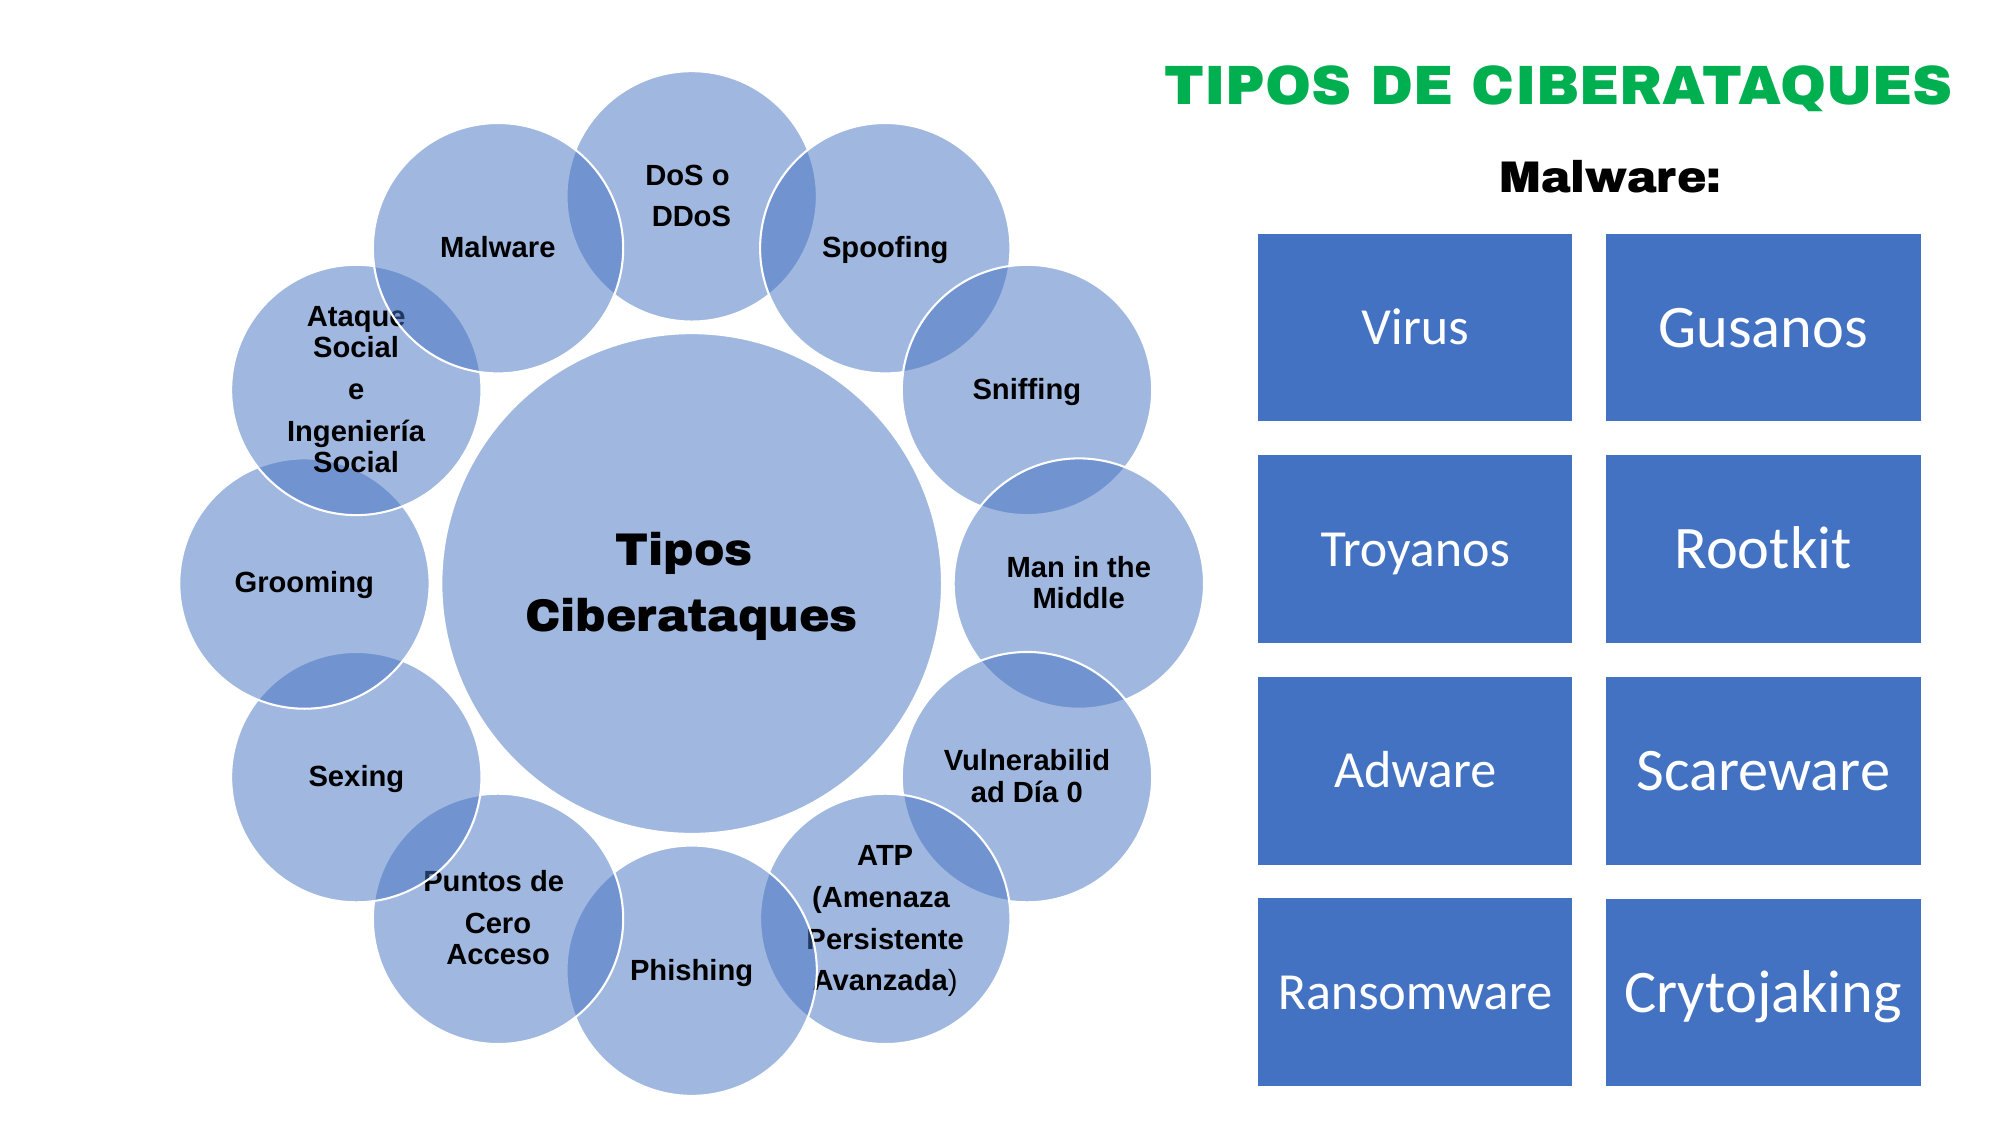

TIPOS DE CIBERATAQUES

DoS o
DDoS

Malware
Spoofing

Ataque Social
e
Ingeniería Social
Sniffing

Tipos
Ciberataques

Grooming
Man in the Middle

Sexing
Vulnerabilidad Día 0

Puntos de
Cero Acceso
ATP
(Amenaza
Persistente
Avanzada)

Phishing
Malware:

Gusanos

Rootkit

Scareware

Crytojaking

Virus

Troyanos

Adware

Ransomware